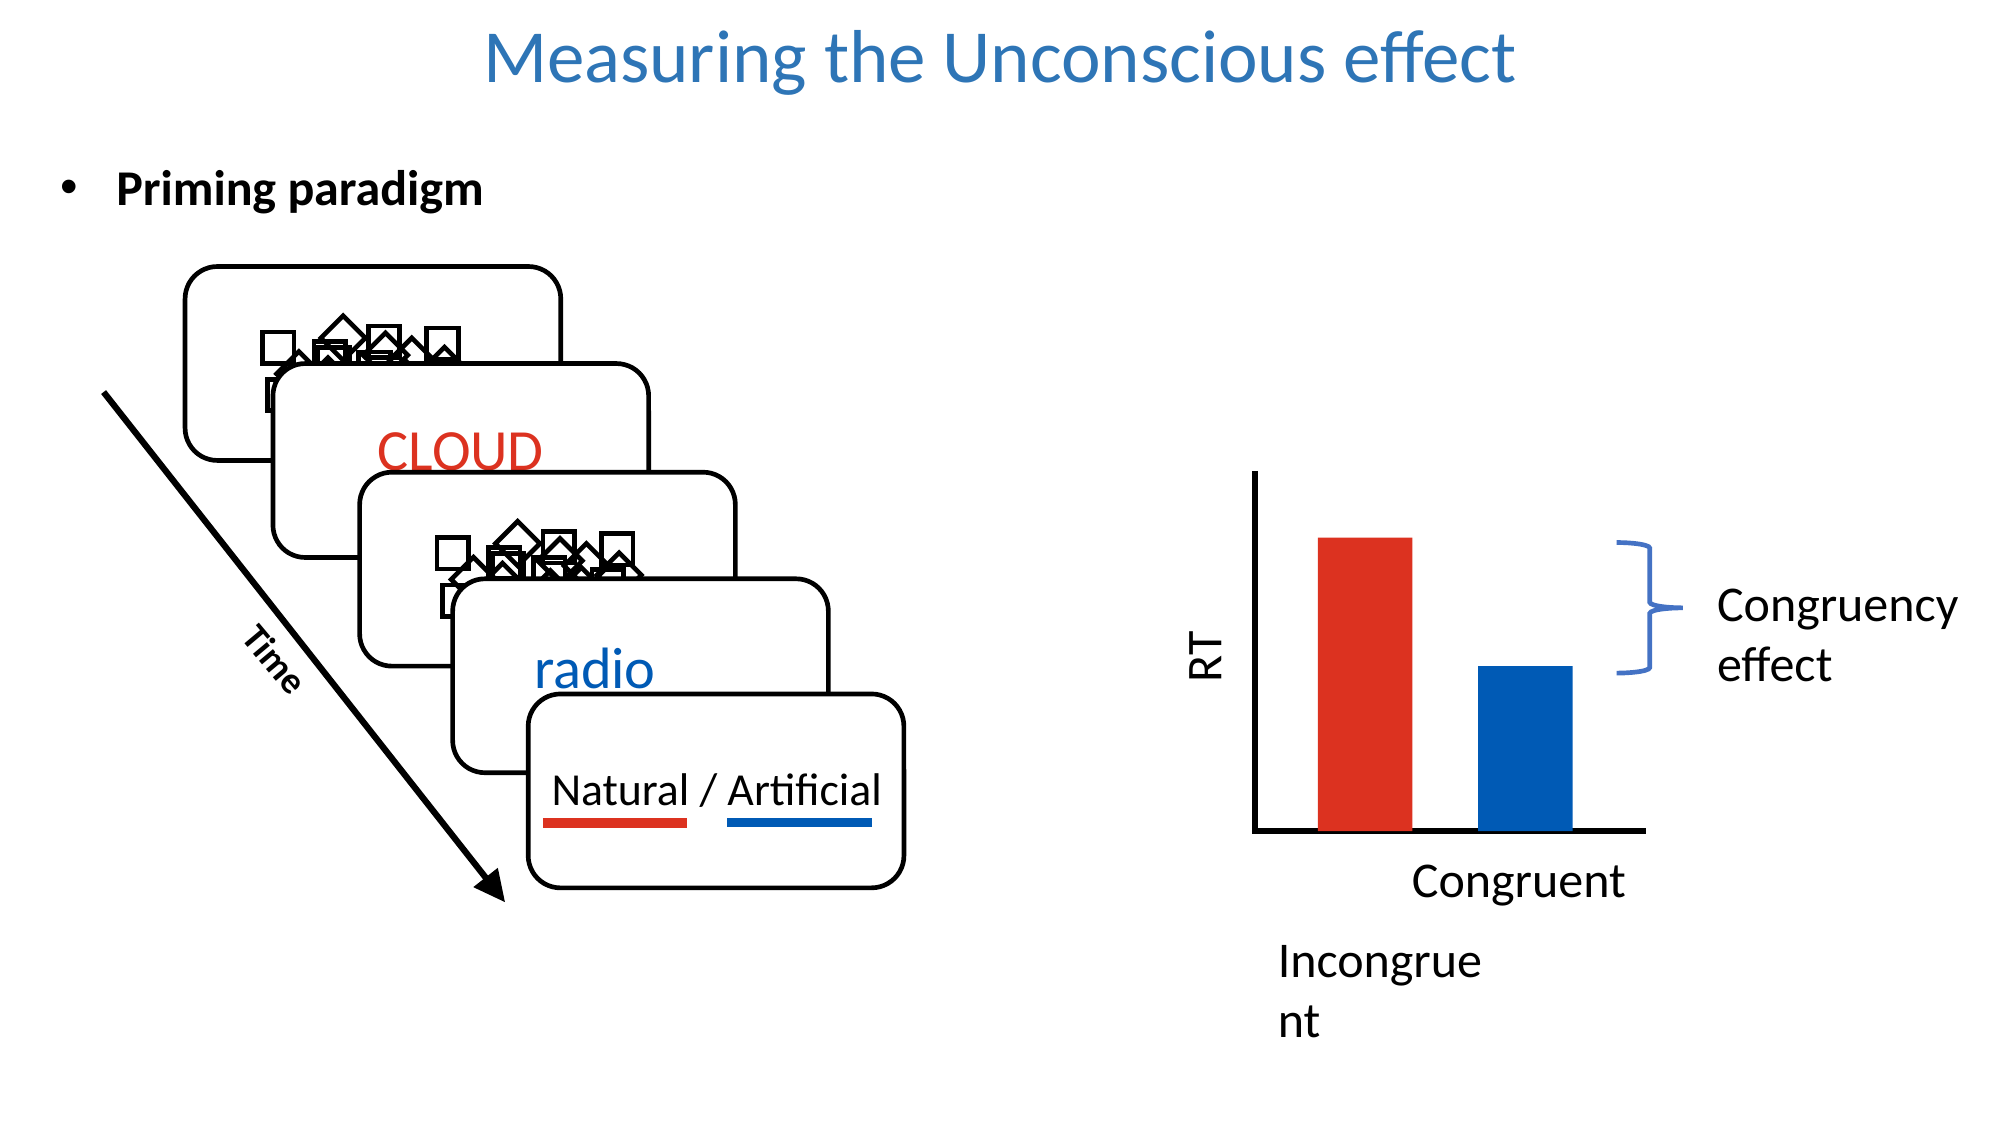

Measuring the Unconscious effect
Priming paradigm

CLOUD
Time

Congruency effect
RT

Congruent
Incongruent

radio

Natural / Artificial